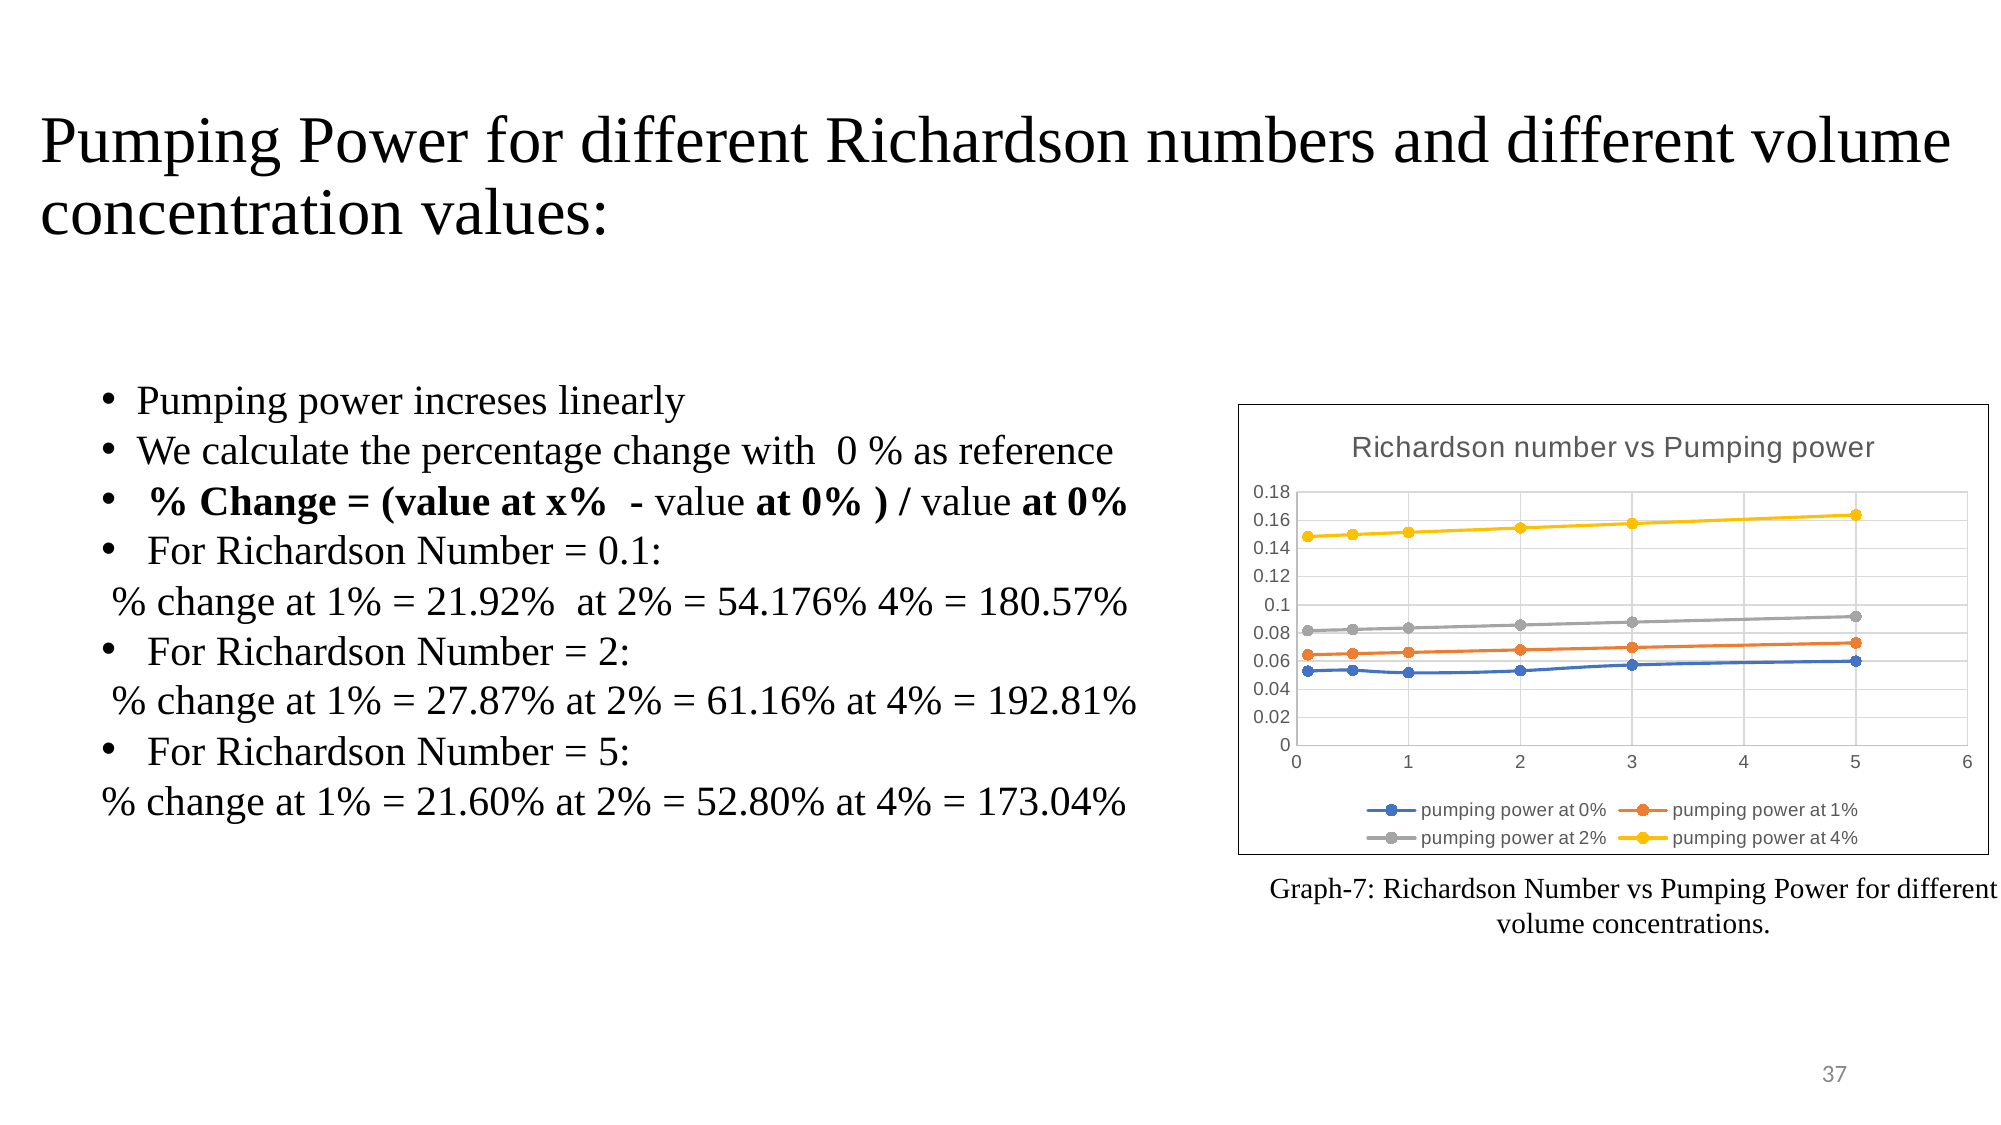

# Pumping Power for different Richardson numbers and different volume concentration values:
Pumping power increses linearly
We calculate the percentage change with  0 % as reference
 % Change = (value at x%  - value at 0% ) / value at 0%
 For Richardson Number = 0.1:
 % change at 1% = 21.92%  at 2% = 54.176% 4% = 180.57%
 For Richardson Number = 2:
 % change at 1% = 27.87% at 2% = 61.16% at 4% = 192.81%
 For Richardson Number = 5:
% change at 1% = 21.60% at 2% = 52.80% at 4% = 173.04%

### Chart: Richardson number vs Pumping power

| Category | pumping power at 0% | pumping power at 1% | pumping power at 2% | pumping power at 4% |
|---|---|---|---|---|
Graph-7: Richardson Number vs Pumping Power for different volume concentrations.
37